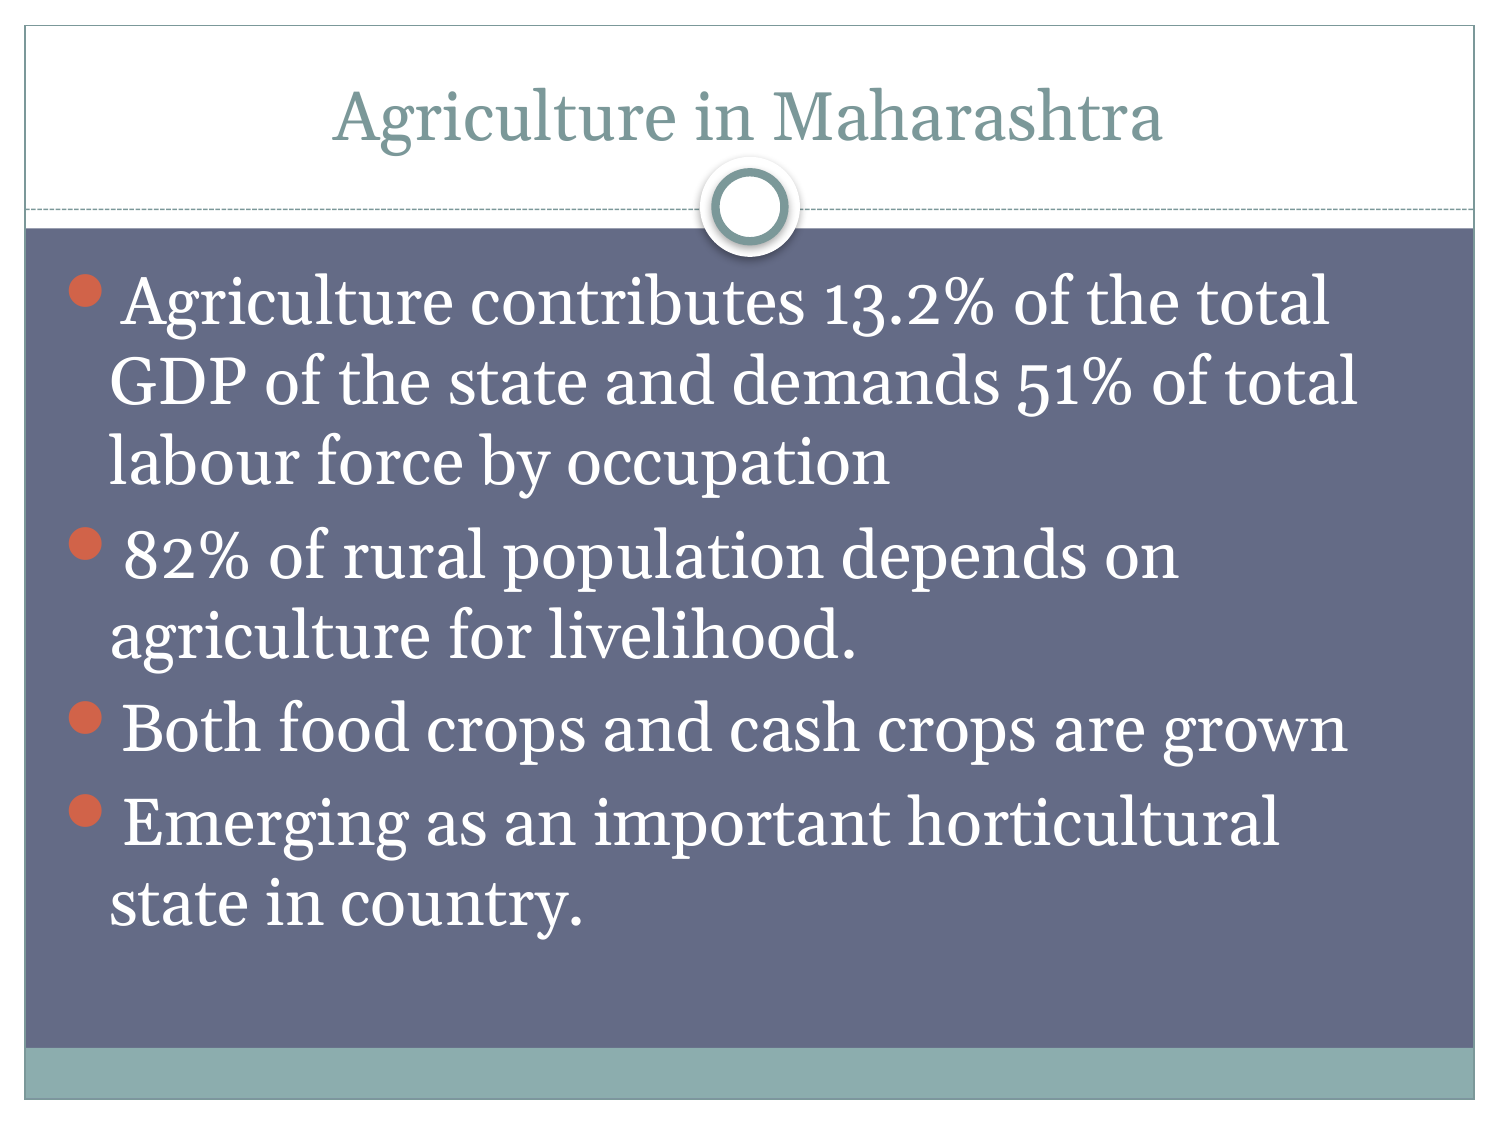

# Agriculture in Maharashtra
Agriculture contributes 13.2% of the total GDP of the state and demands 51% of total labour force by occupation
82% of rural population depends on agriculture for livelihood.
Both food crops and cash crops are grown
Emerging as an important horticultural state in country.